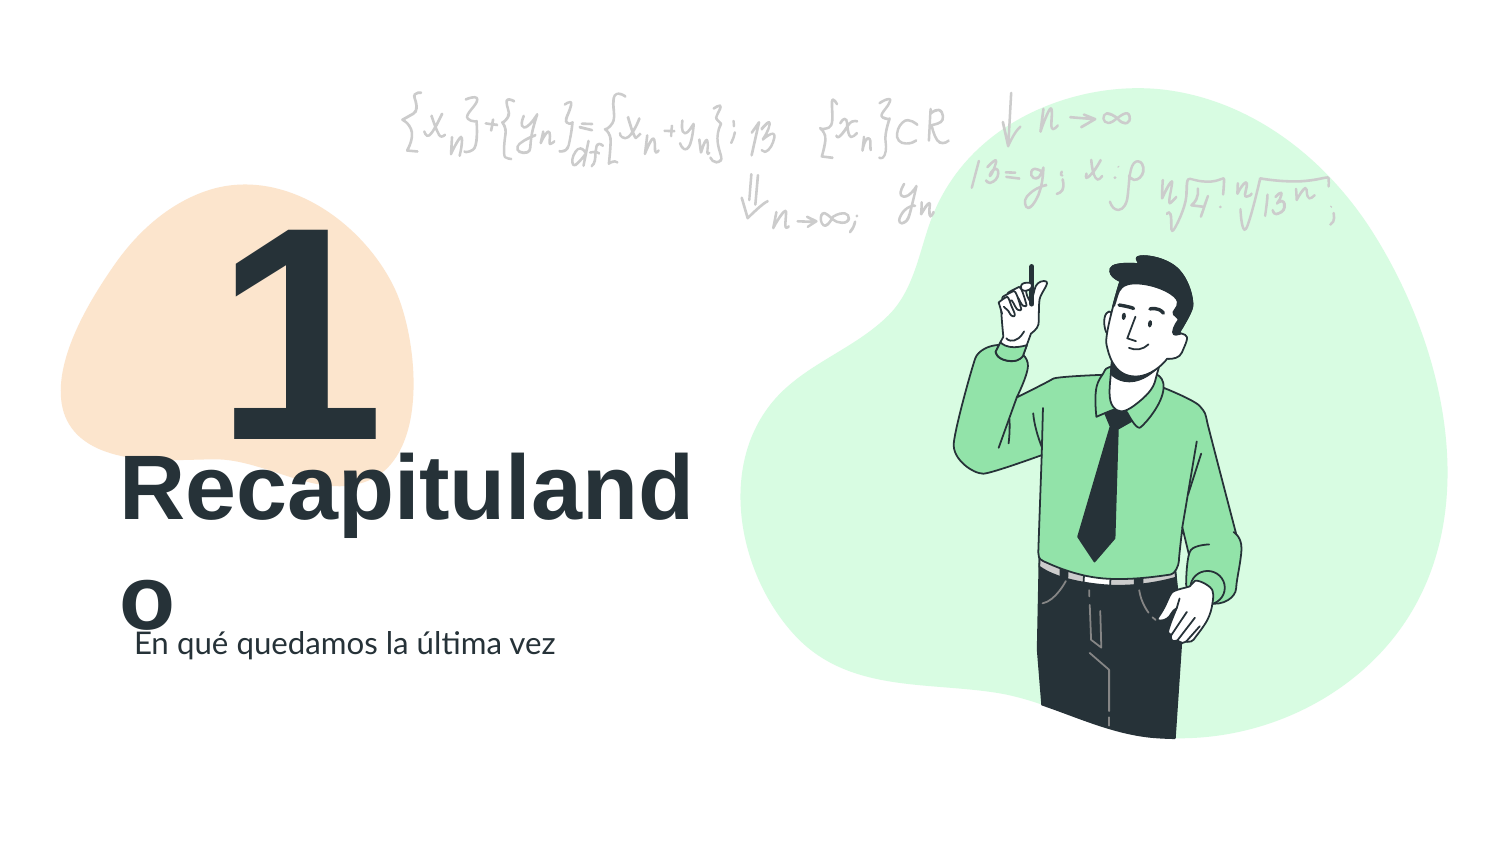

1

# Recapitulando
En qué quedamos la última vez